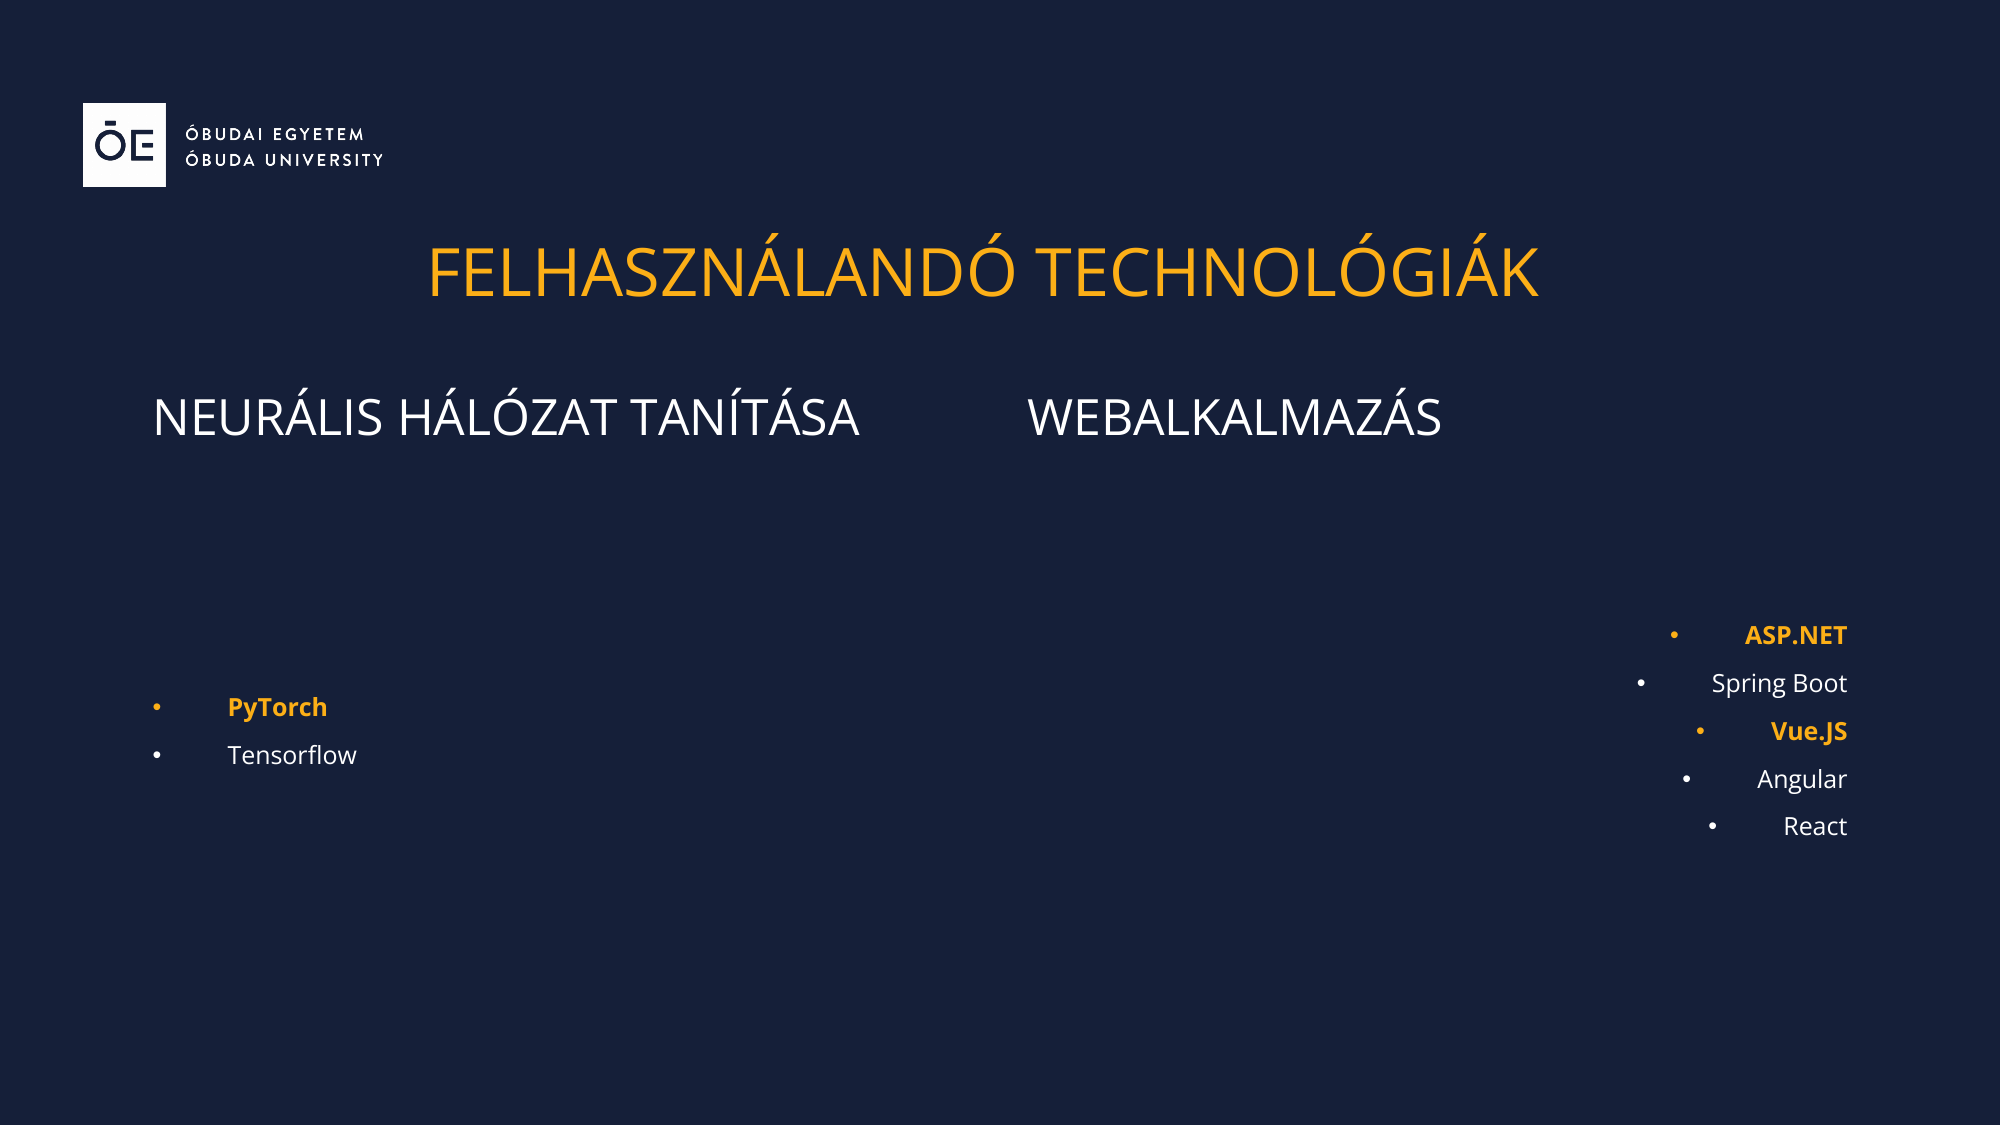

FELHASZNÁLANDÓ TECHNOLÓGIÁK
NEURÁLIS HÁLÓZAT TANÍTÁSA
WEBALKALMAZÁS
PyTorch
Tensorflow

ASP.NET
Spring Boot
Vue.JS
Angular
React